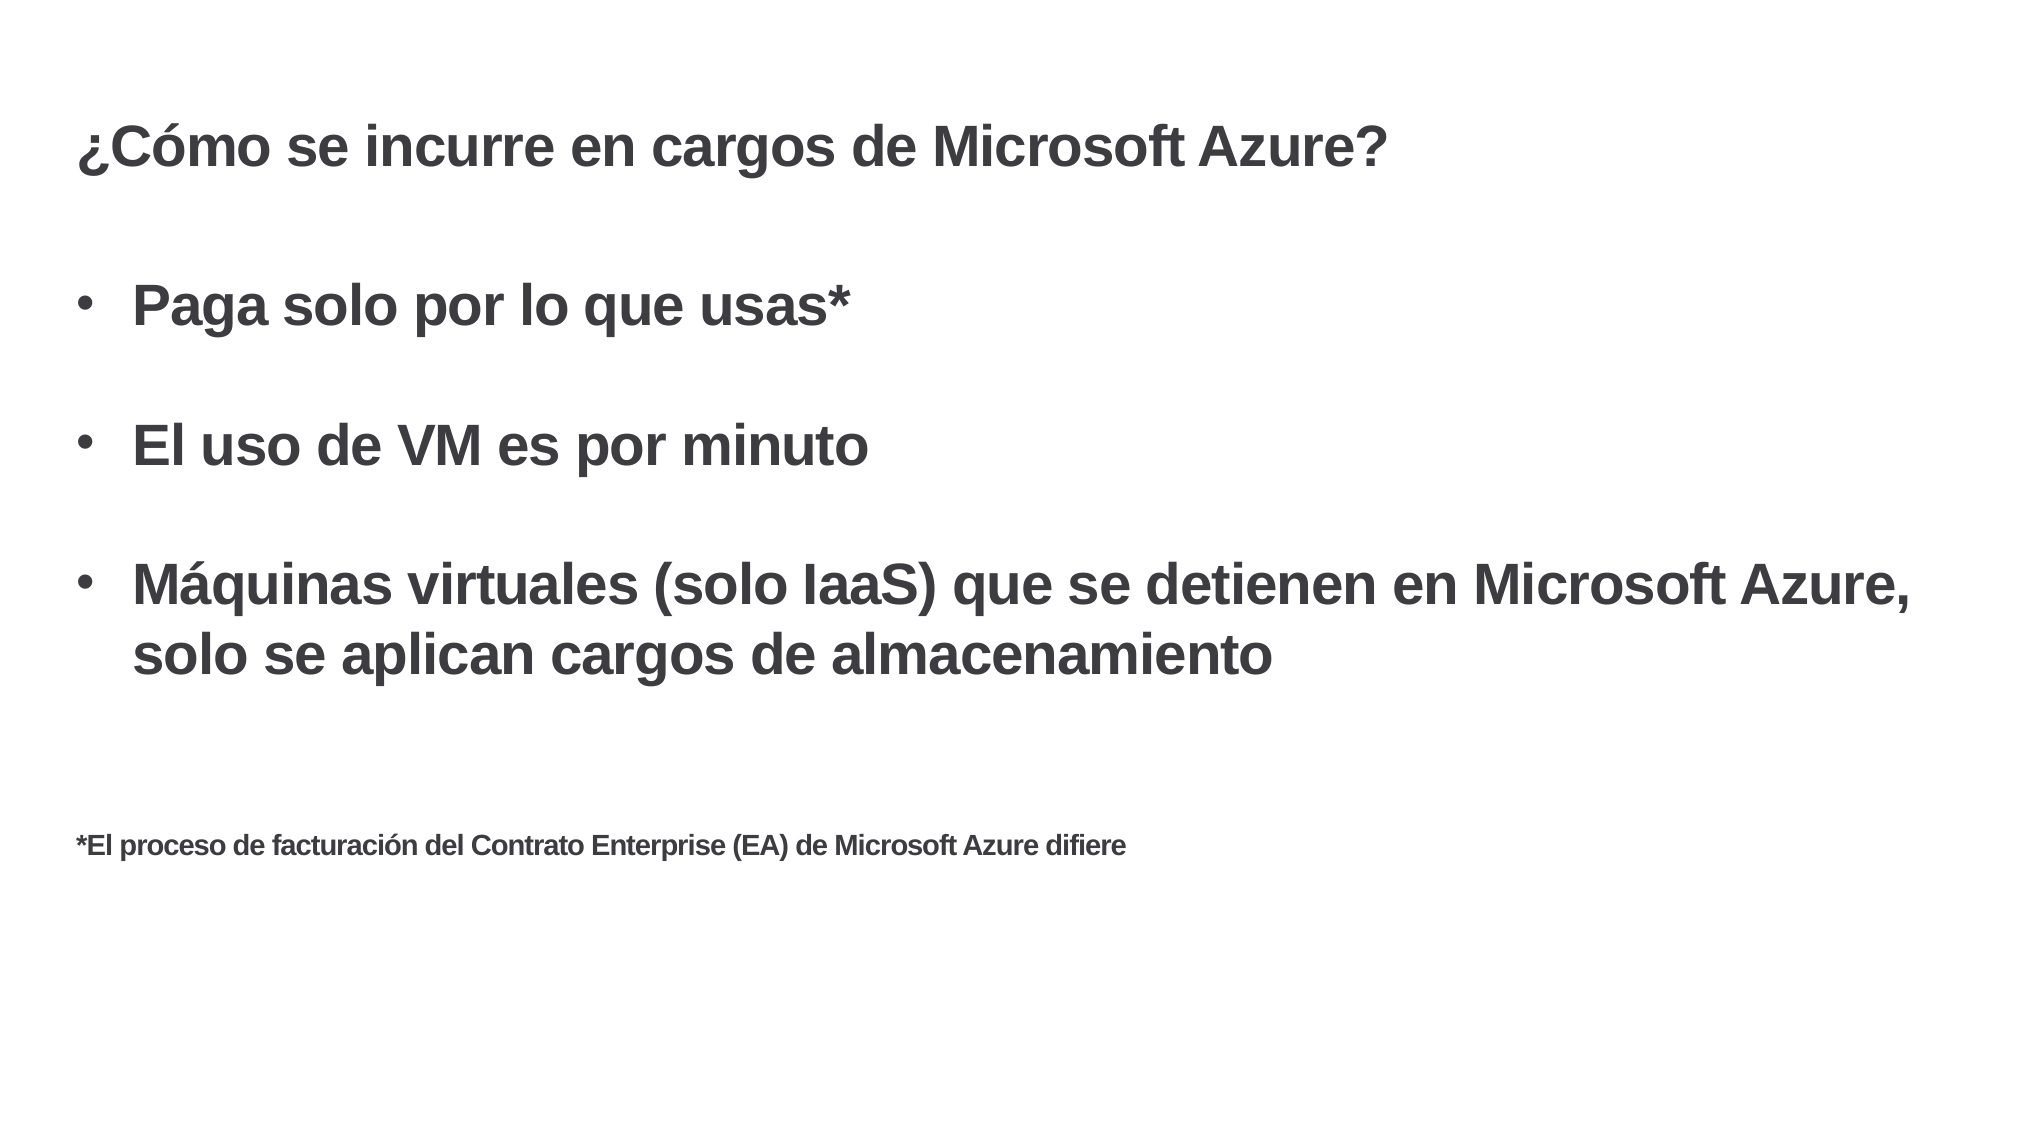

# ¿Cómo se incurre en cargos de Microsoft Azure?

Paga solo por lo que usas*

El uso de VM es por minuto

Máquinas virtuales (solo IaaS) que se detienen en Microsoft Azure, solo se aplican cargos de almacenamiento

*El proceso de facturación del Contrato Enterprise (EA) de Microsoft Azure difiere